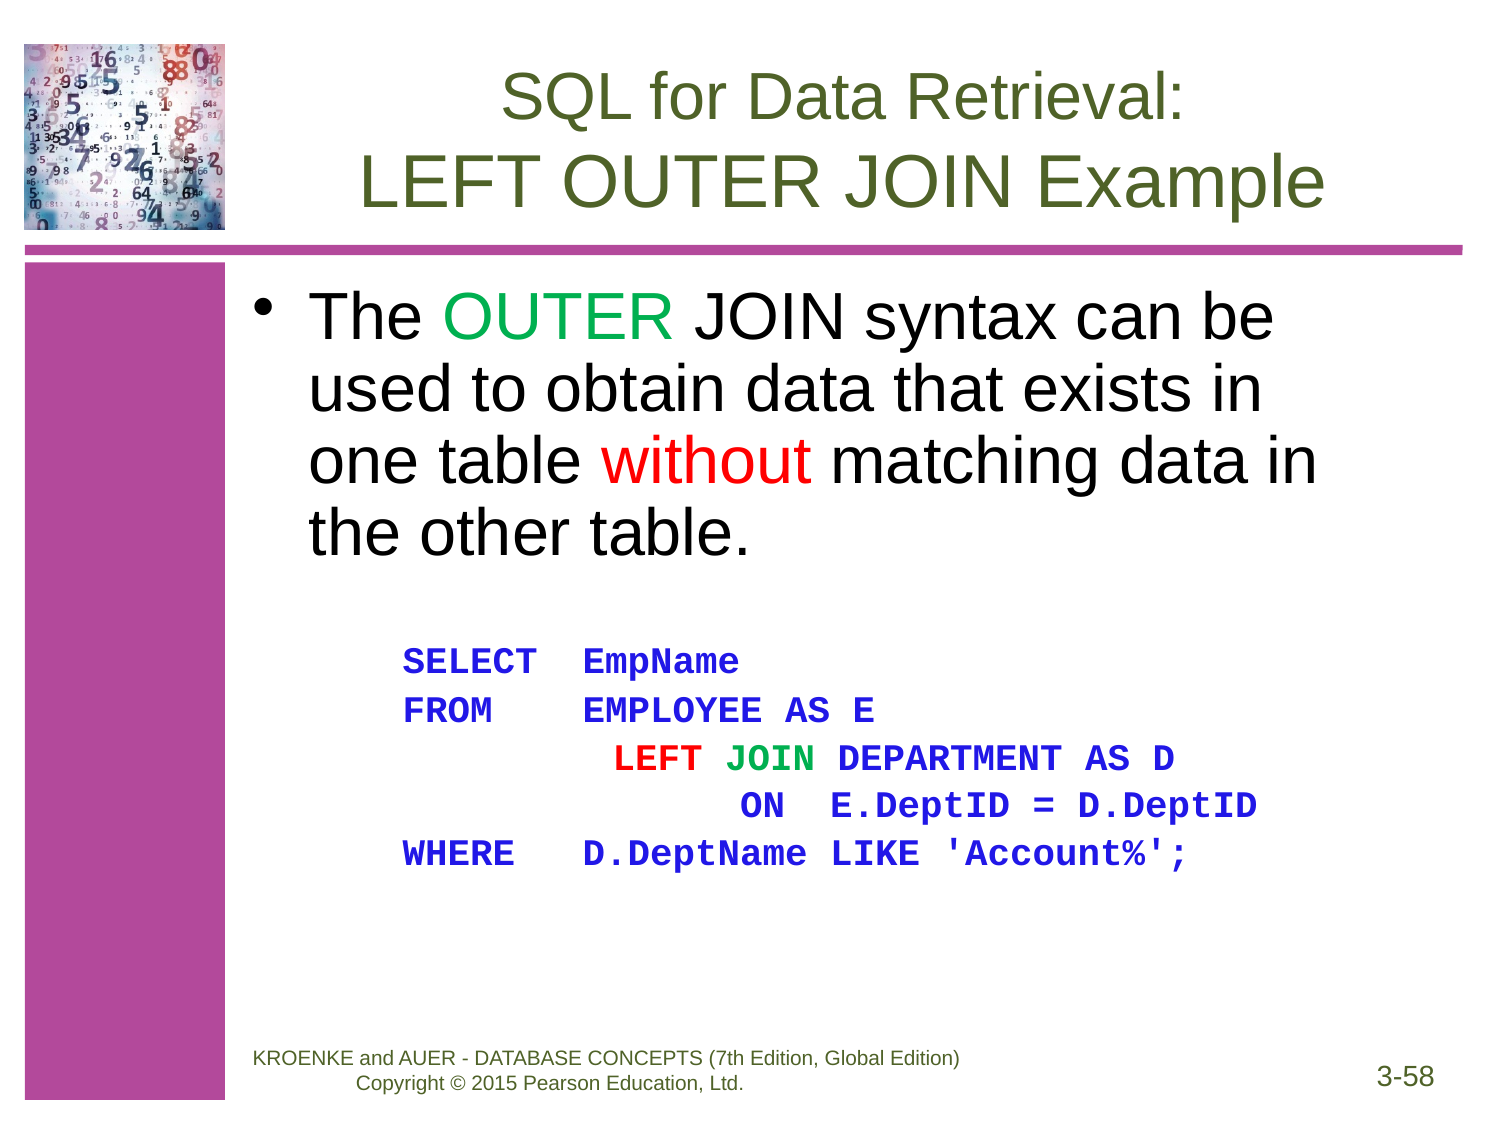

# SQL for Data Retrieval: LEFT OUTER JOIN Example
The OUTER JOIN syntax can be used to obtain data that exists in one table without matching data in the other table.

SELECT  EmpName
FROM    EMPLOYEE AS E
		 LEFT JOIN DEPARTMENT AS D
		 	ON  E.DeptID = D.DeptID
WHERE   D.DeptName LIKE 'Account%';

KROENKE and AUER - DATABASE CONCEPTS (7th Edition, Global Edition)                                      Copyright © 2015 Pearson Education, Ltd.
3-58